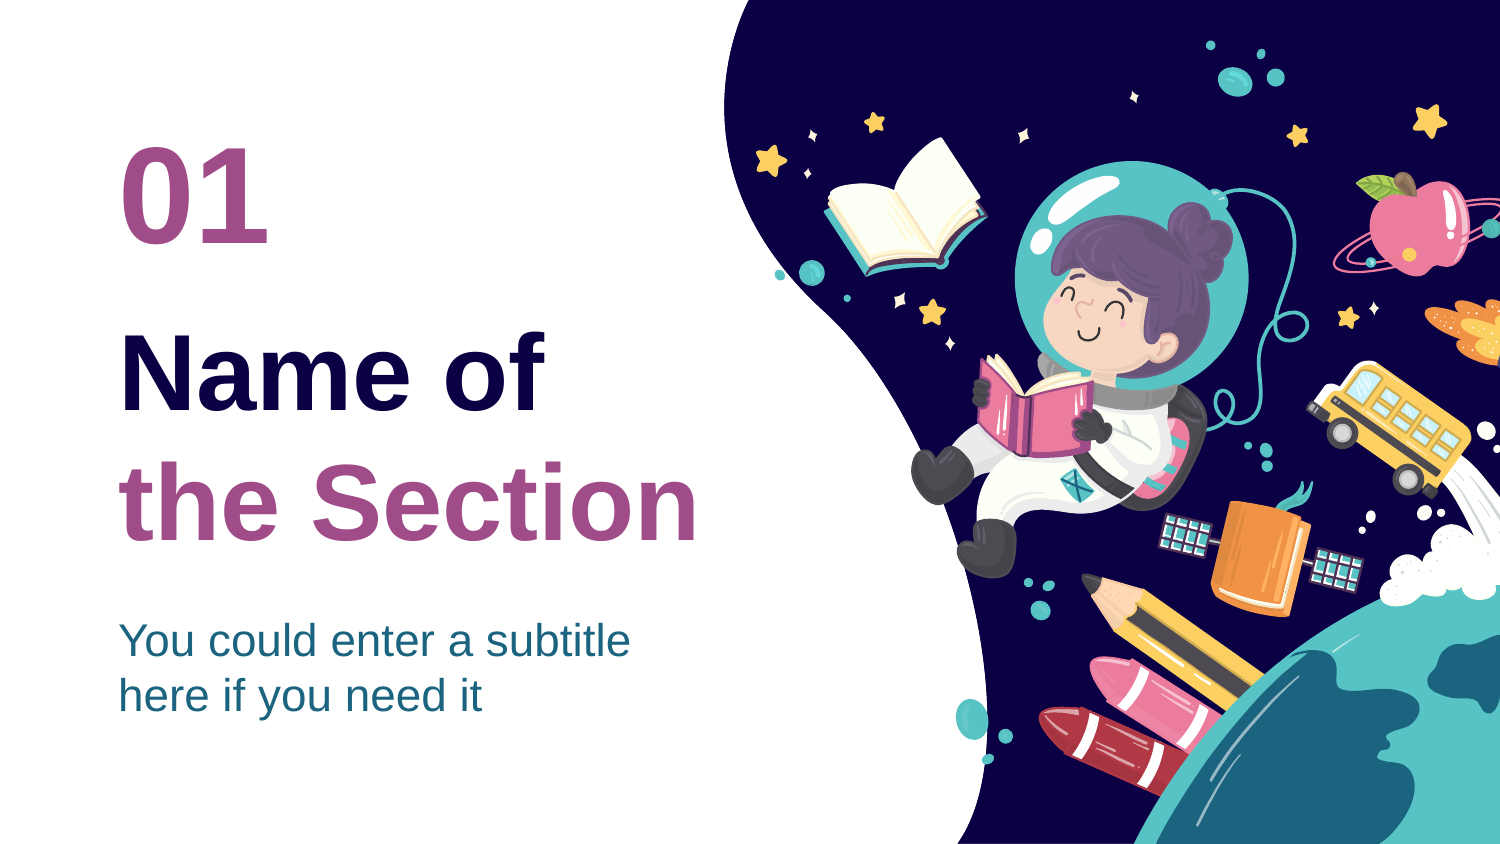

01

# Name of the Section

You could enter a subtitle here if you need it